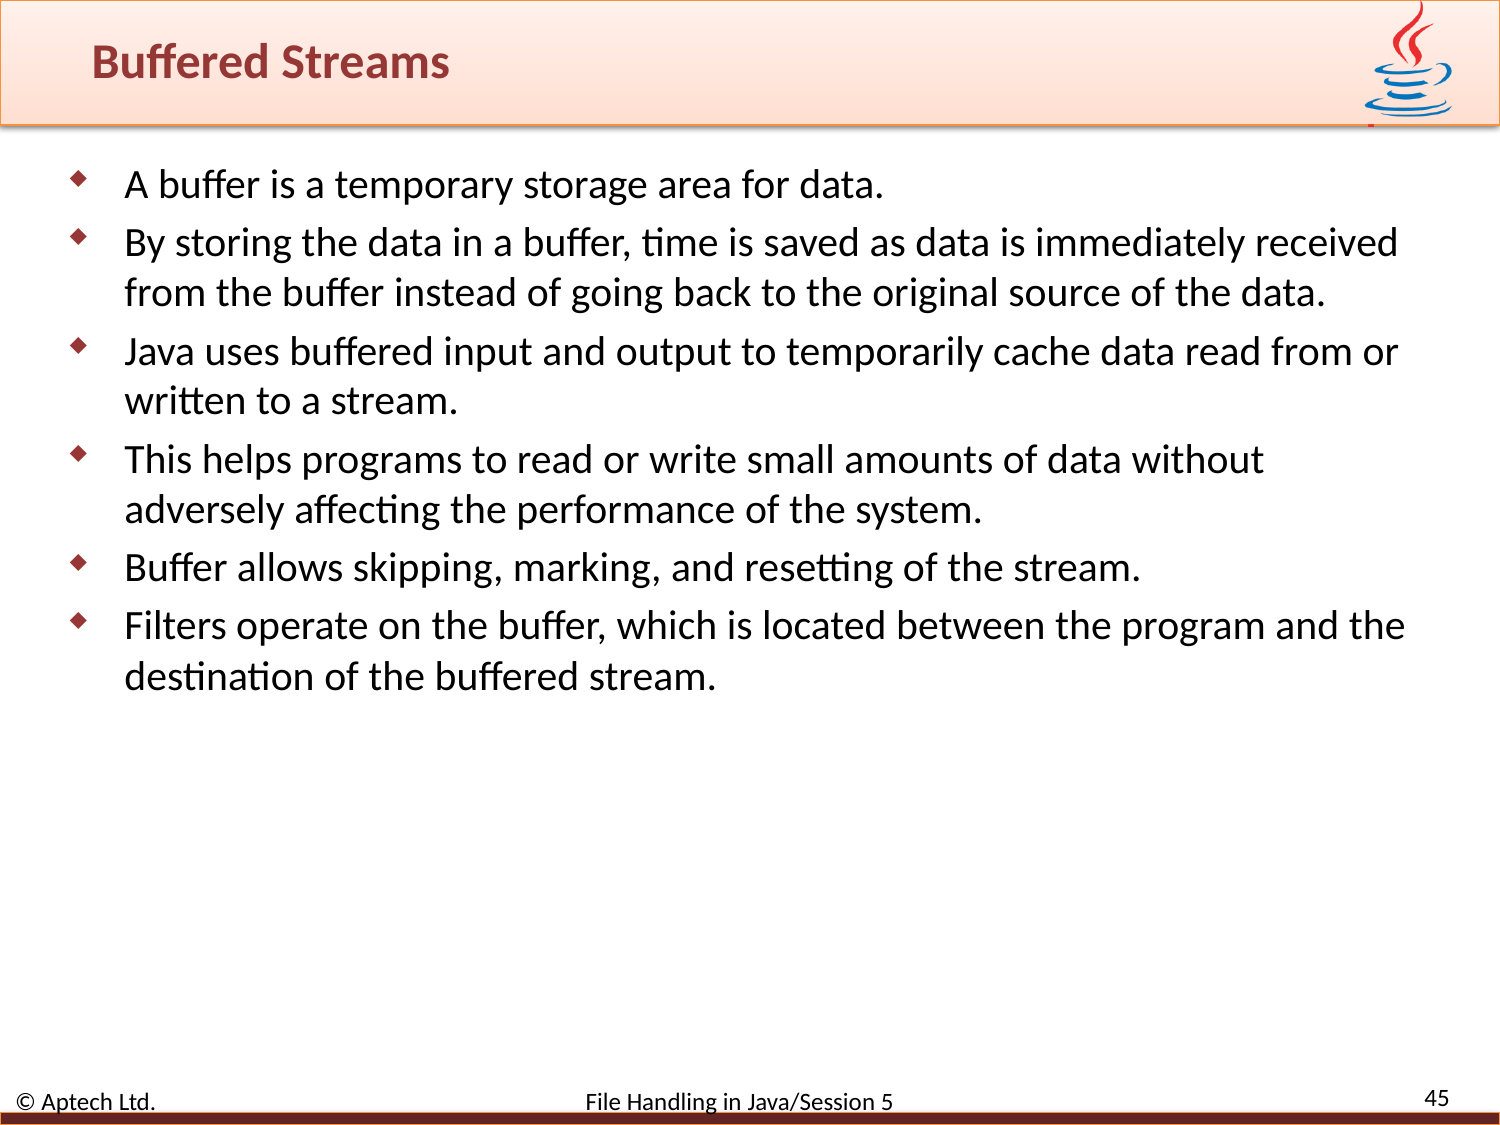

# Buffered Streams
A buffer is a temporary storage area for data.
By storing the data in a buffer, time is saved as data is immediately received from the buffer instead of going back to the original source of the data.
Java uses buffered input and output to temporarily cache data read from or written to a stream.
This helps programs to read or write small amounts of data without adversely affecting the performance of the system.
Buffer allows skipping, marking, and resetting of the stream.
Filters operate on the buffer, which is located between the program and the destination of the buffered stream.
45
© Aptech Ltd.                                                                           File Handling in Java/Session 5